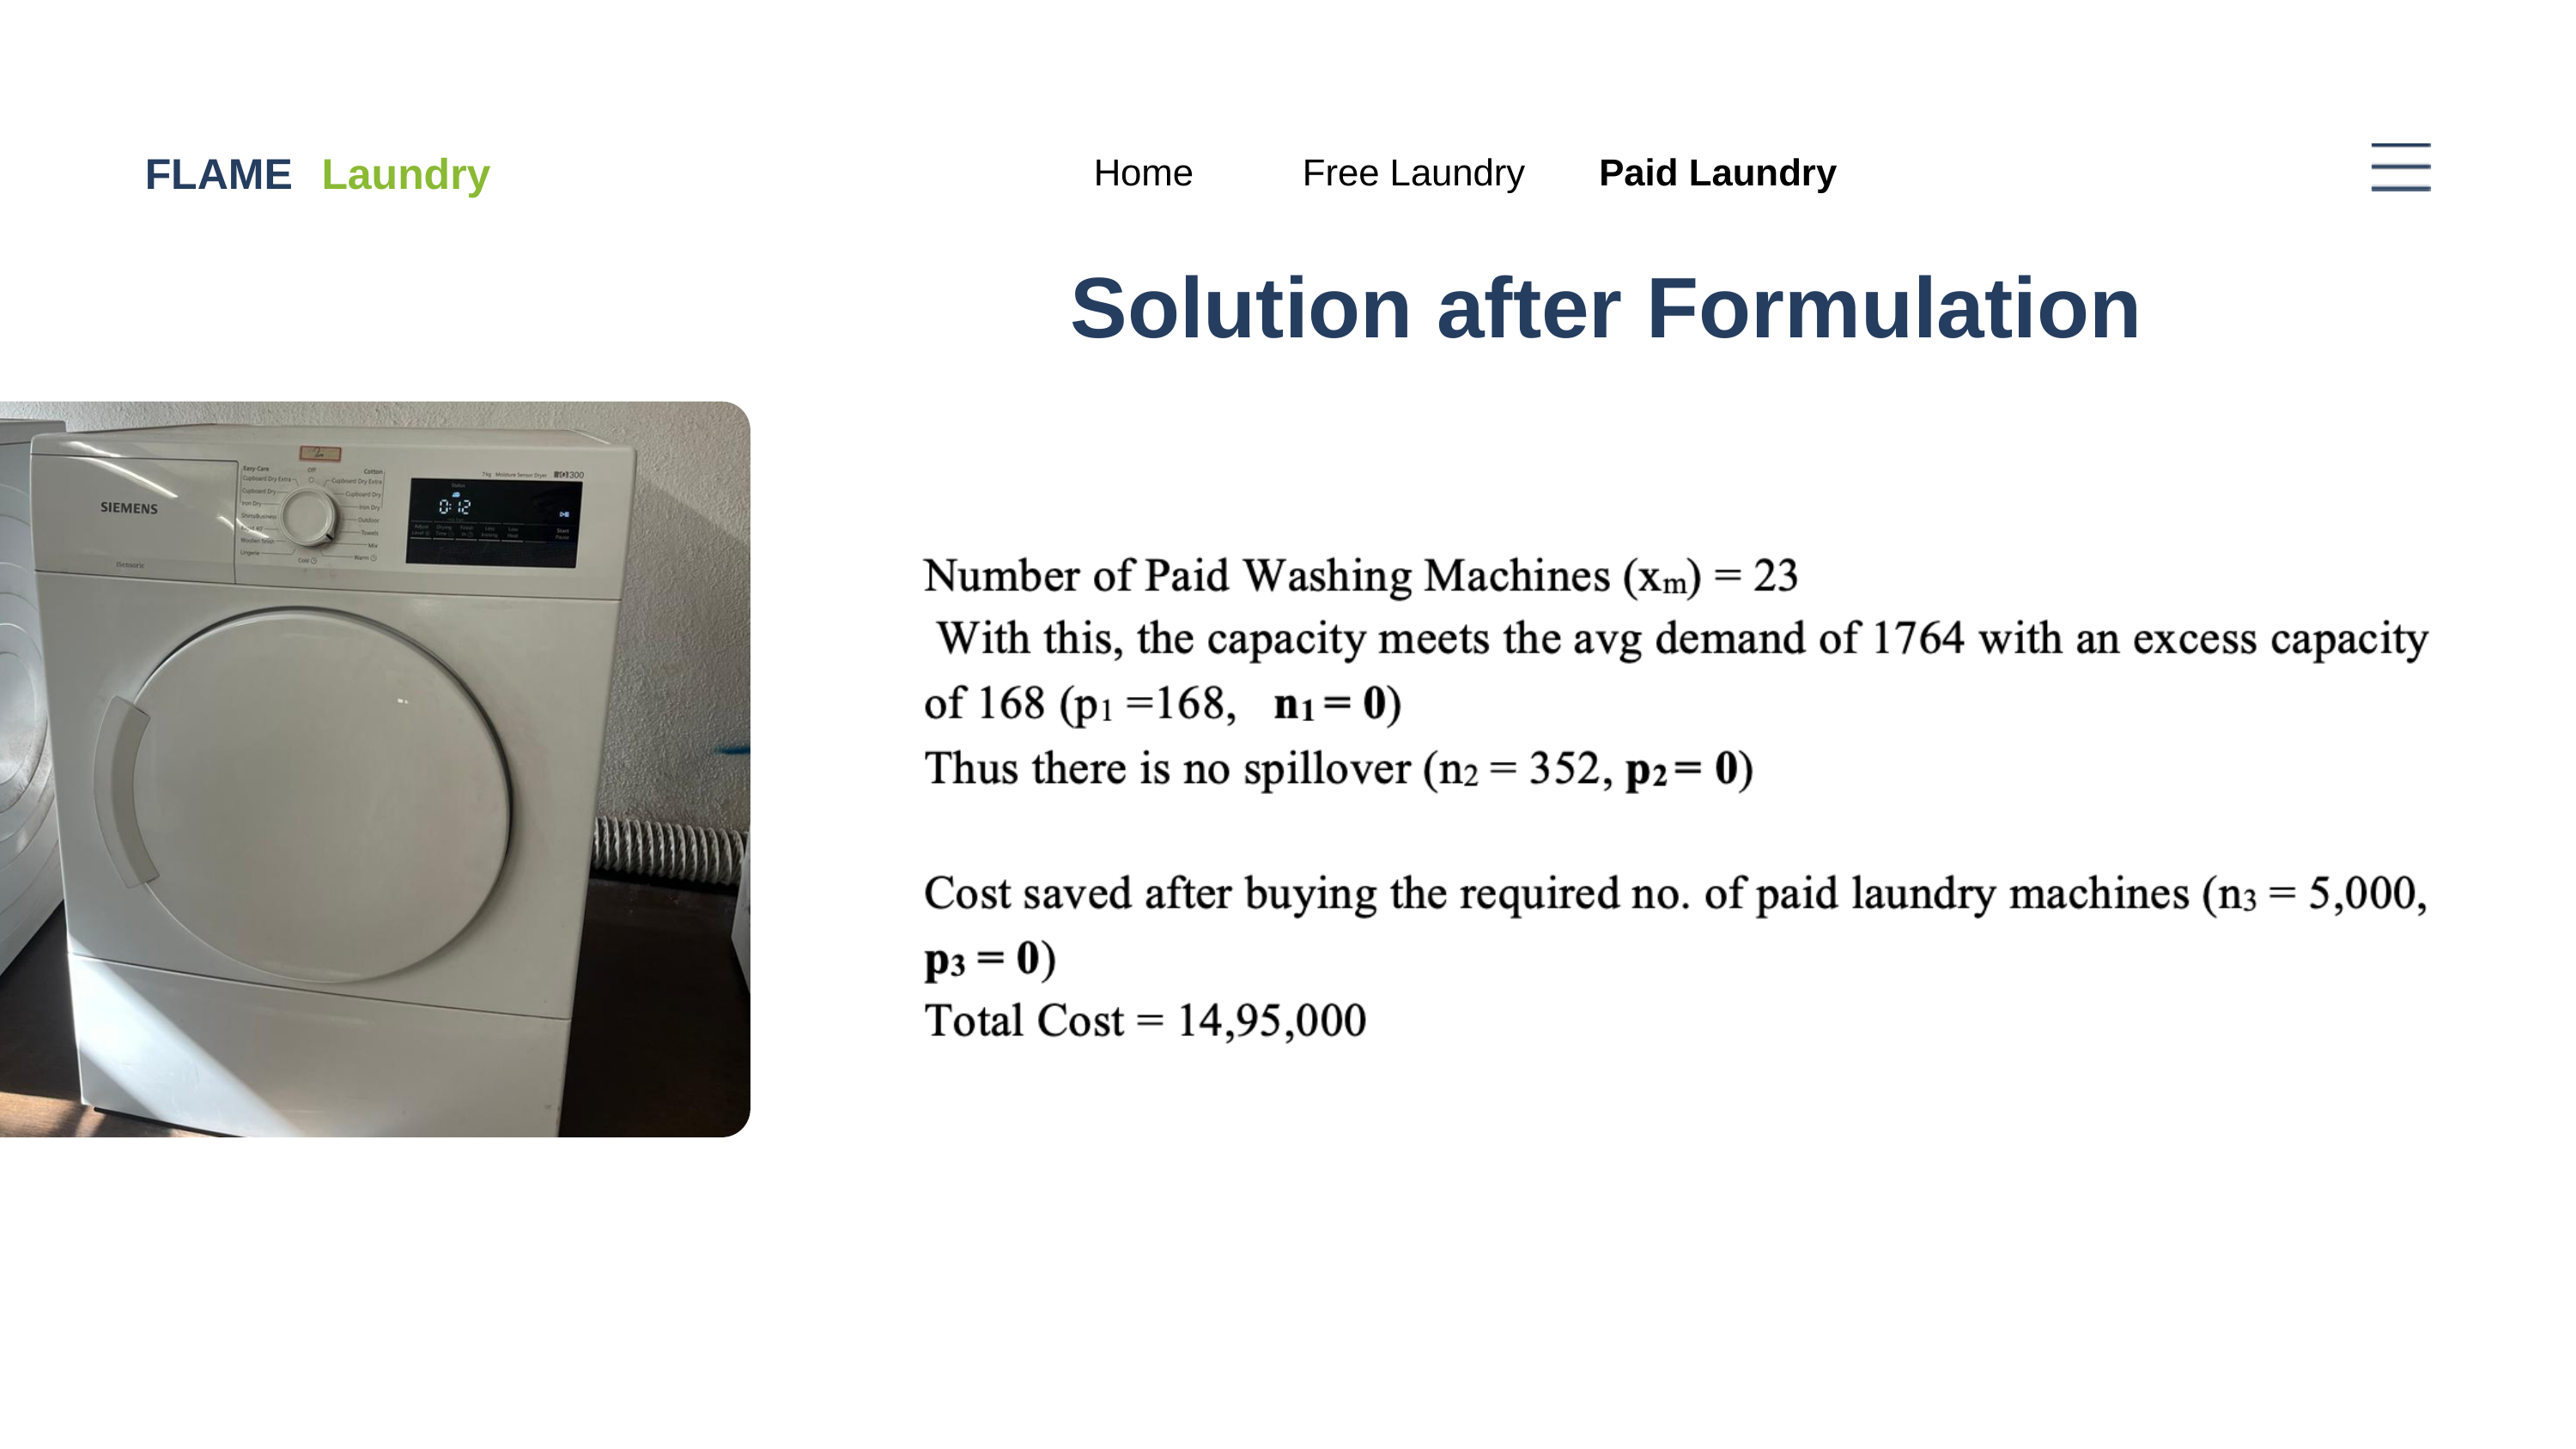

FLAME
Laundry

Home
Free Laundry
Paid Laundry
Solution after Formulation